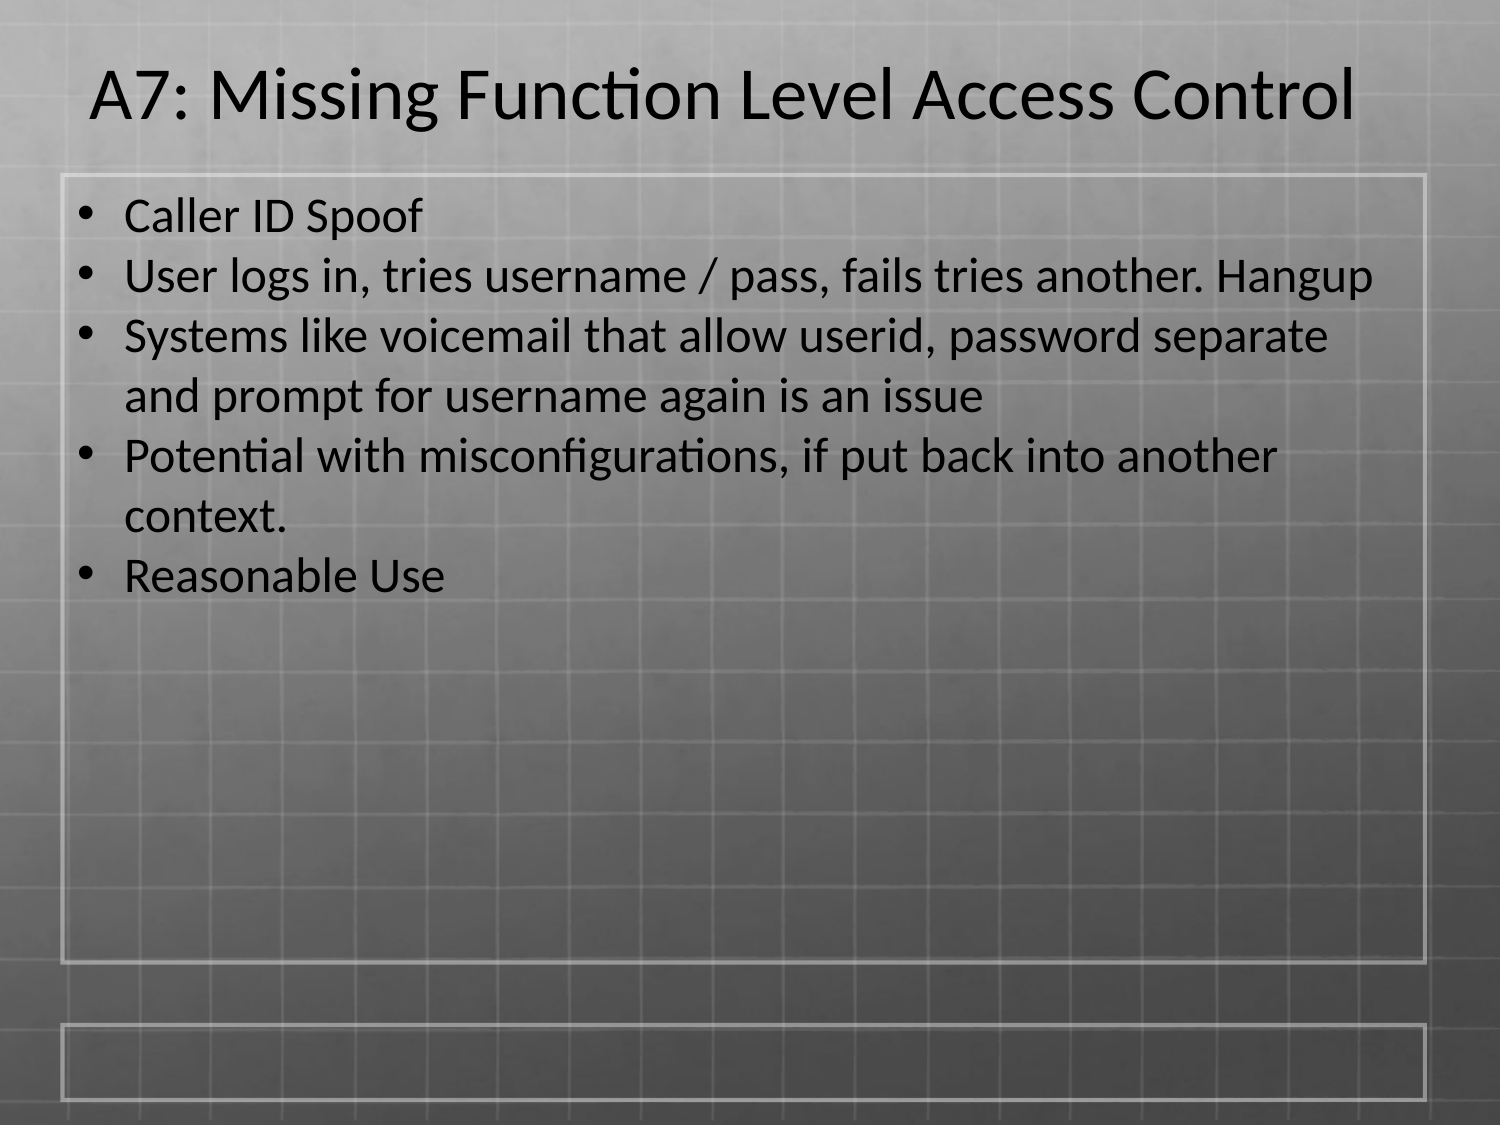

A7: Missing Function Level Access Control
Caller ID Spoof
User logs in, tries username / pass, fails tries another. Hangup
Systems like voicemail that allow userid, password separate and prompt for username again is an issue
Potential with misconfigurations, if put back into another context.
Reasonable Use